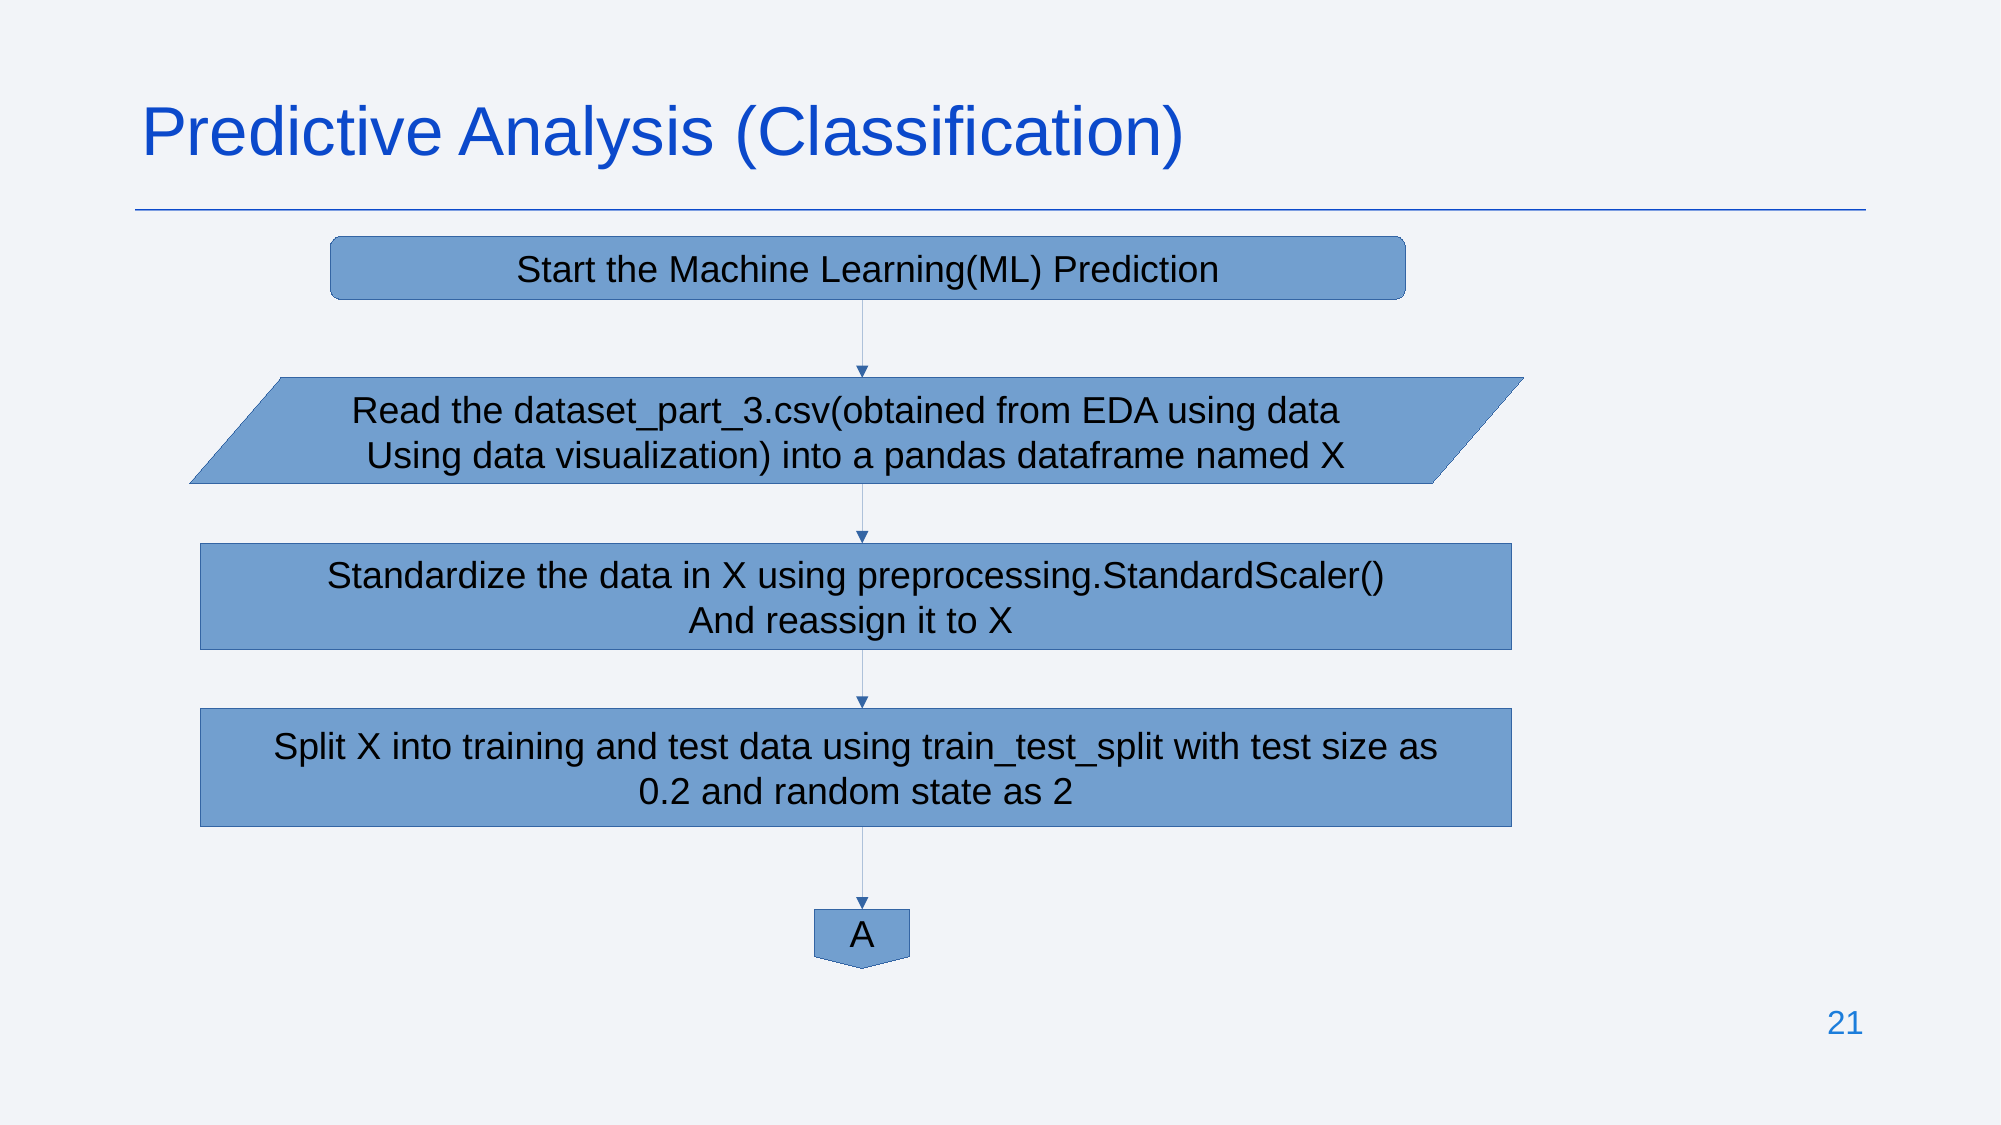

Predictive Analysis (Classification)
Start the Machine Learning(ML) Prediction

Read the dataset_part_3.csv(obtained from EDA using data
Using data visualization) into a pandas dataframe named X

Standardize the data in X using preprocessing.StandardScaler()
And reassign it to X

Split X into training and test data using train_test_split with test size as
0.2 and random state as 2

A
21